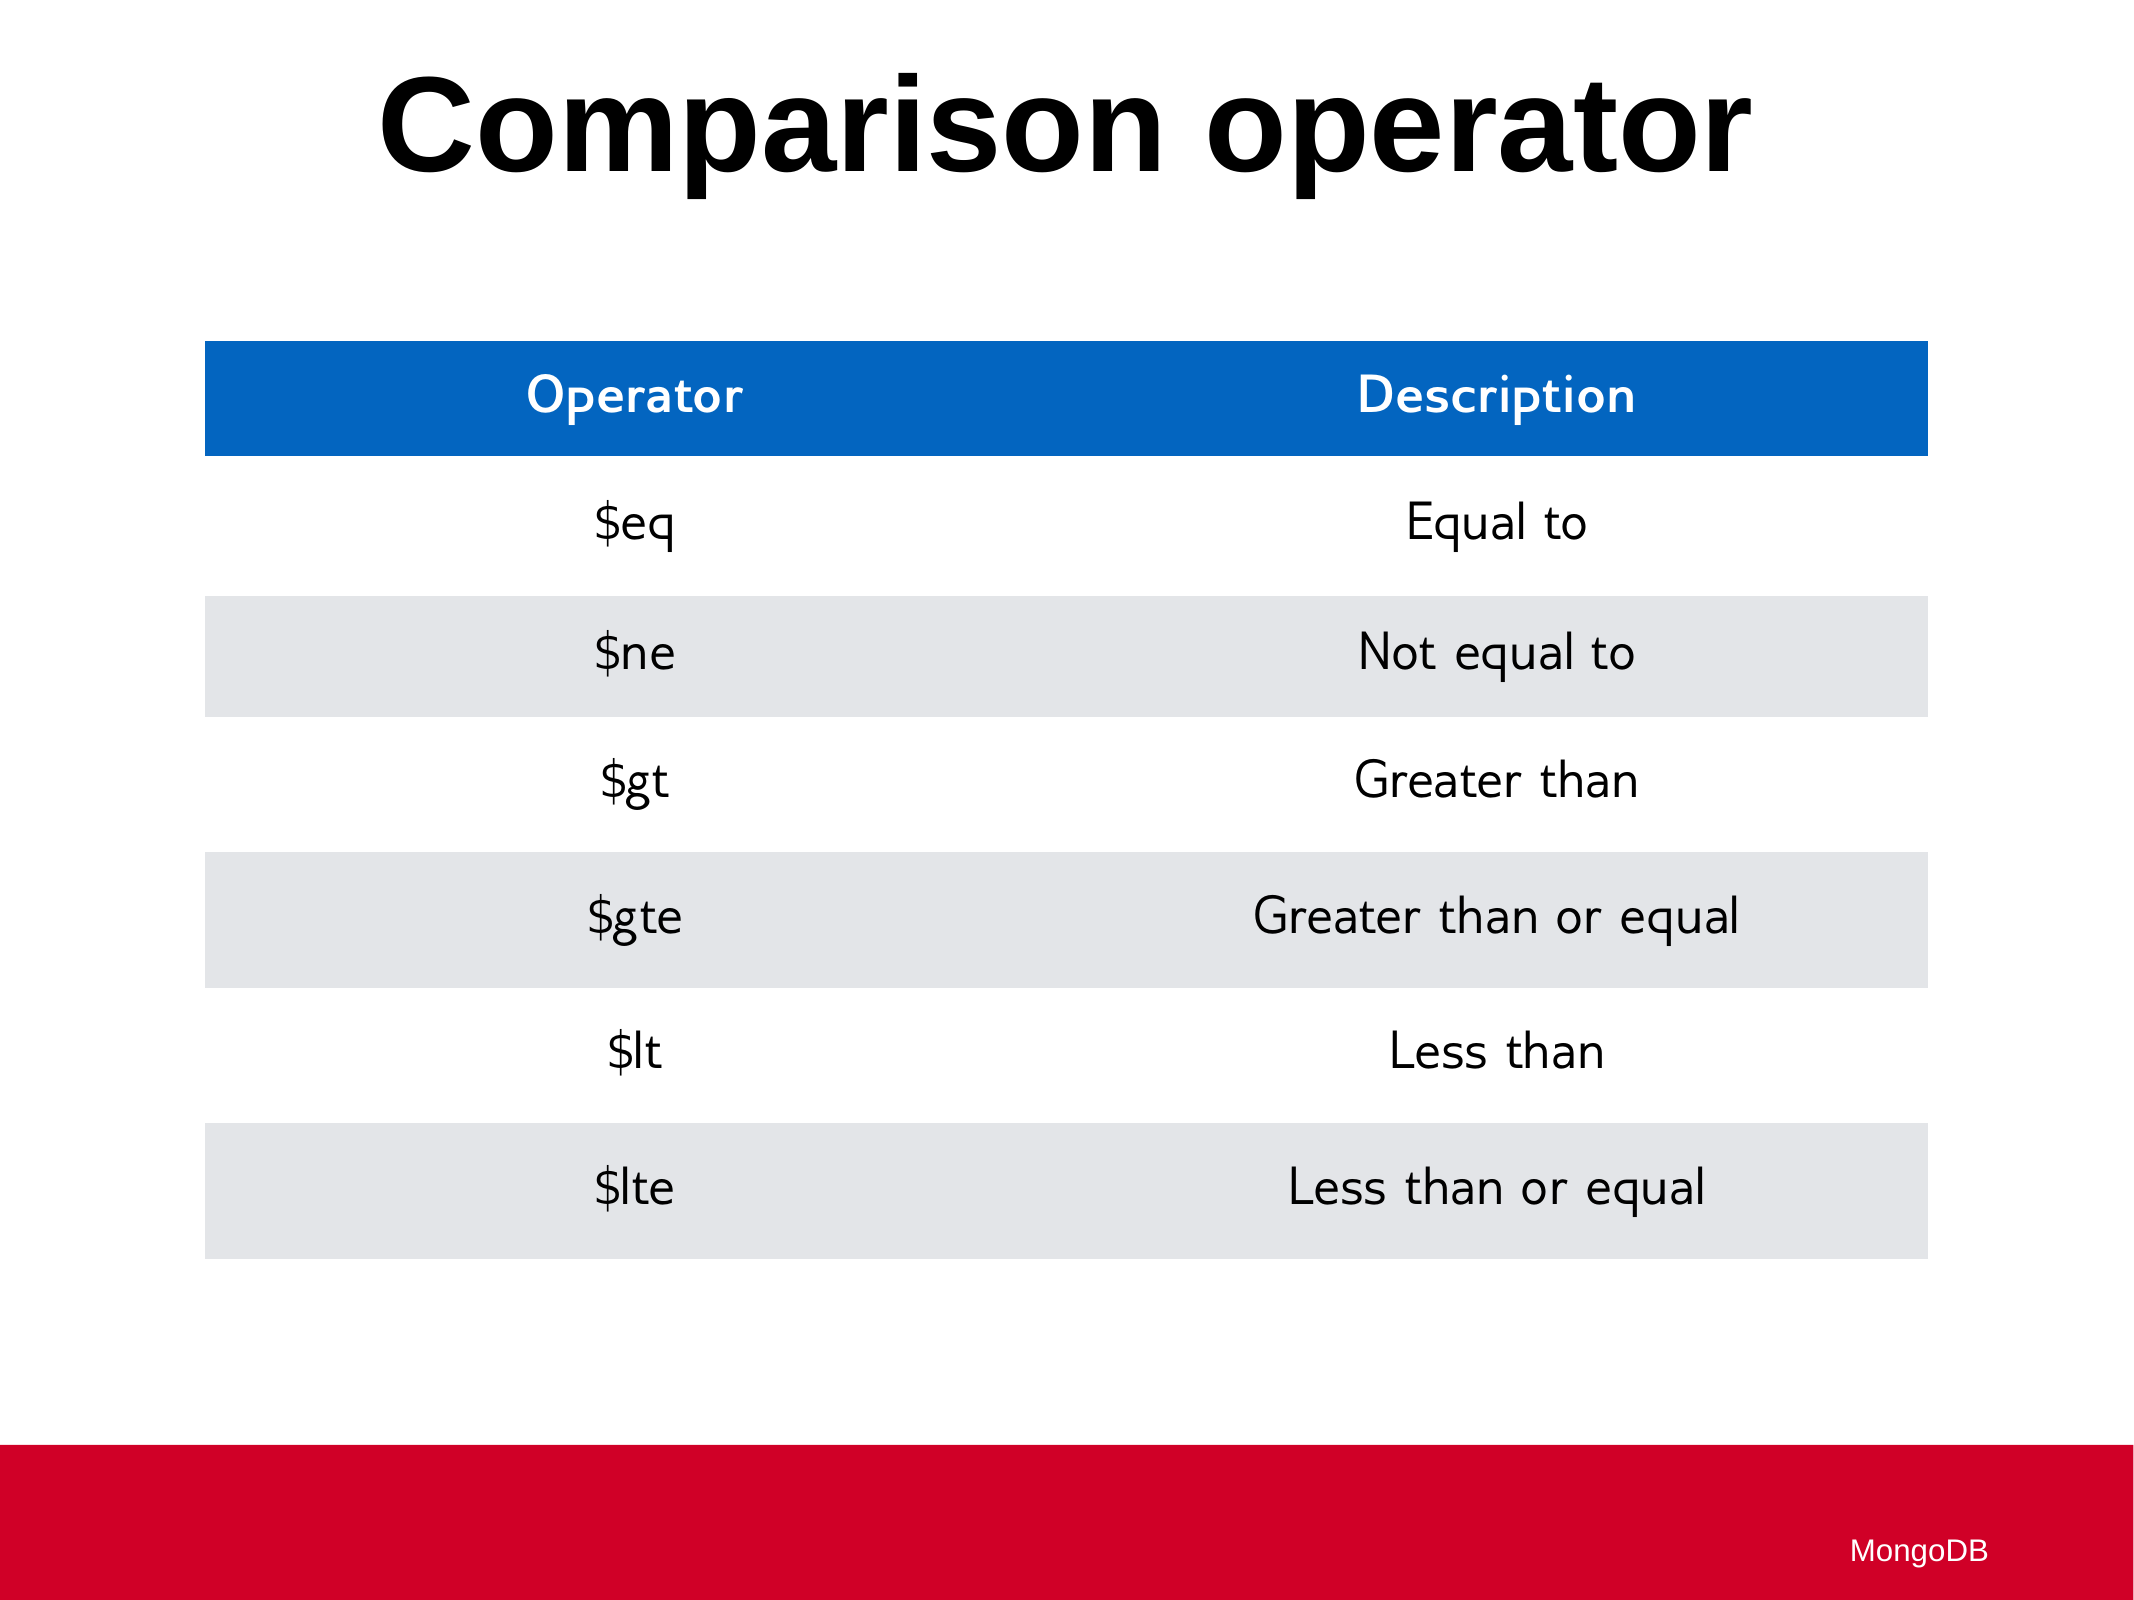

Comparison operator
| Operator | Description |
| --- | --- |
| $eq | Equal to |
| $ne | Not equal to |
| $gt | Greater than |
| $gte | Greater than or equal |
| $lt | Less than |
| $lte | Less than or equal |
37